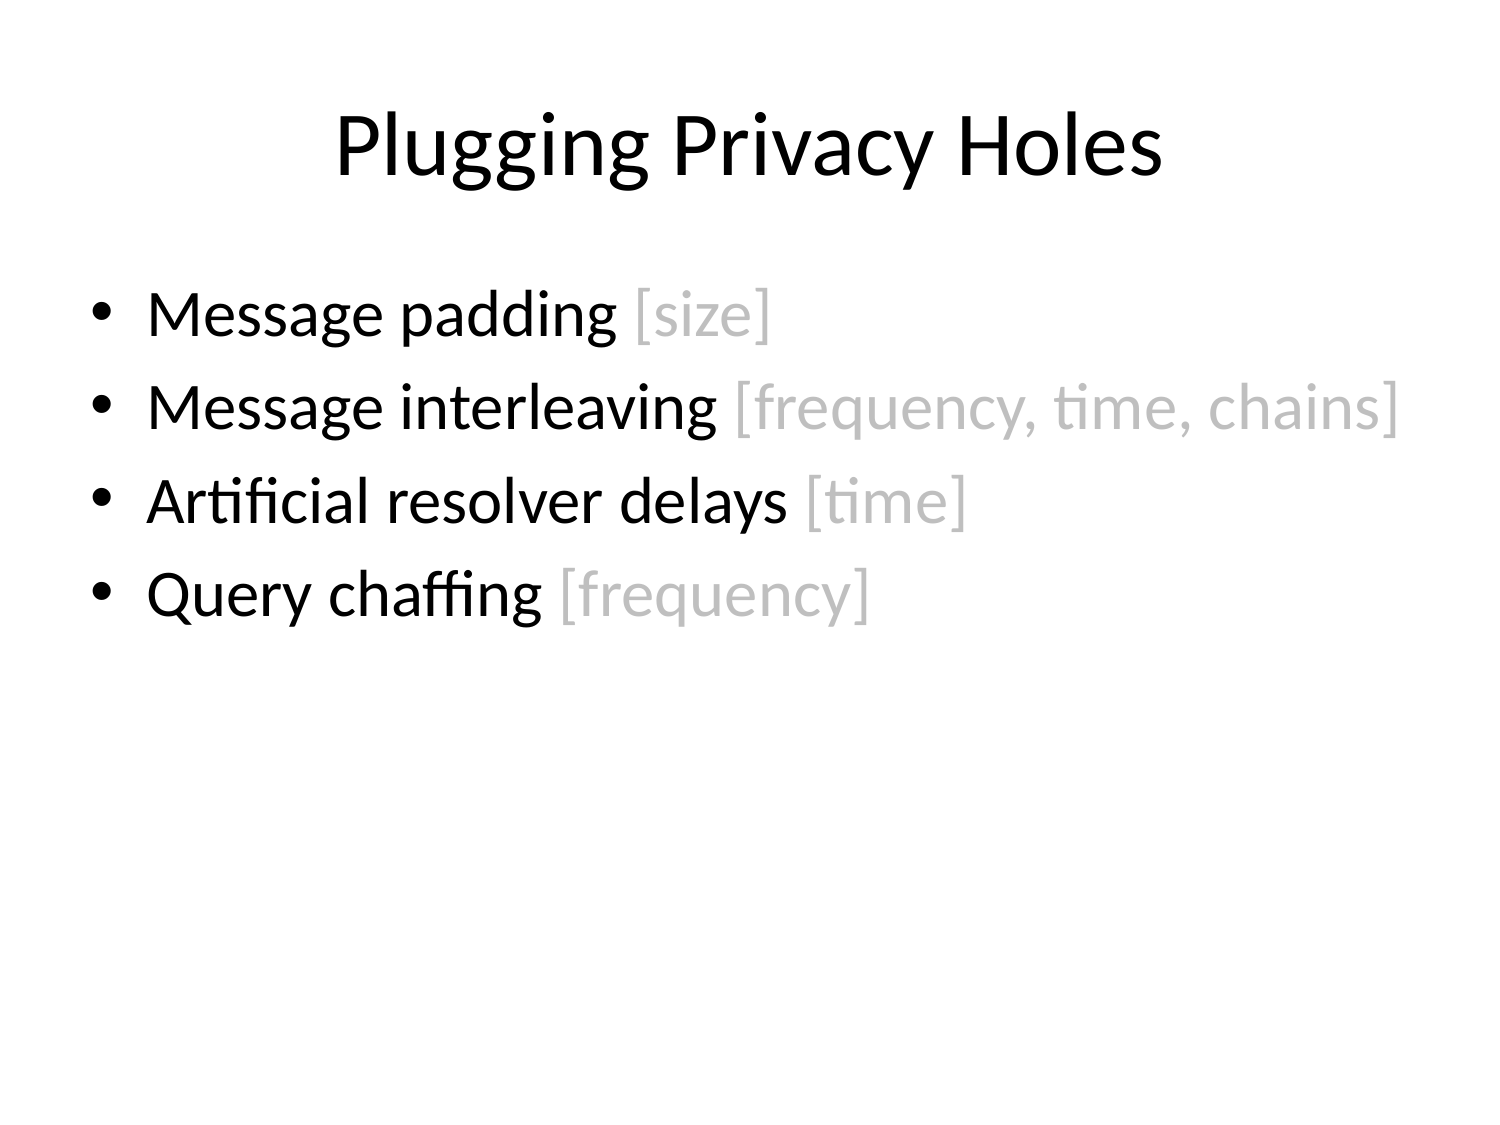

# Plugging Privacy Holes
Message padding [size]
Message interleaving [frequency, time, chains]
Artificial resolver delays [time]
Query chaffing [frequency]